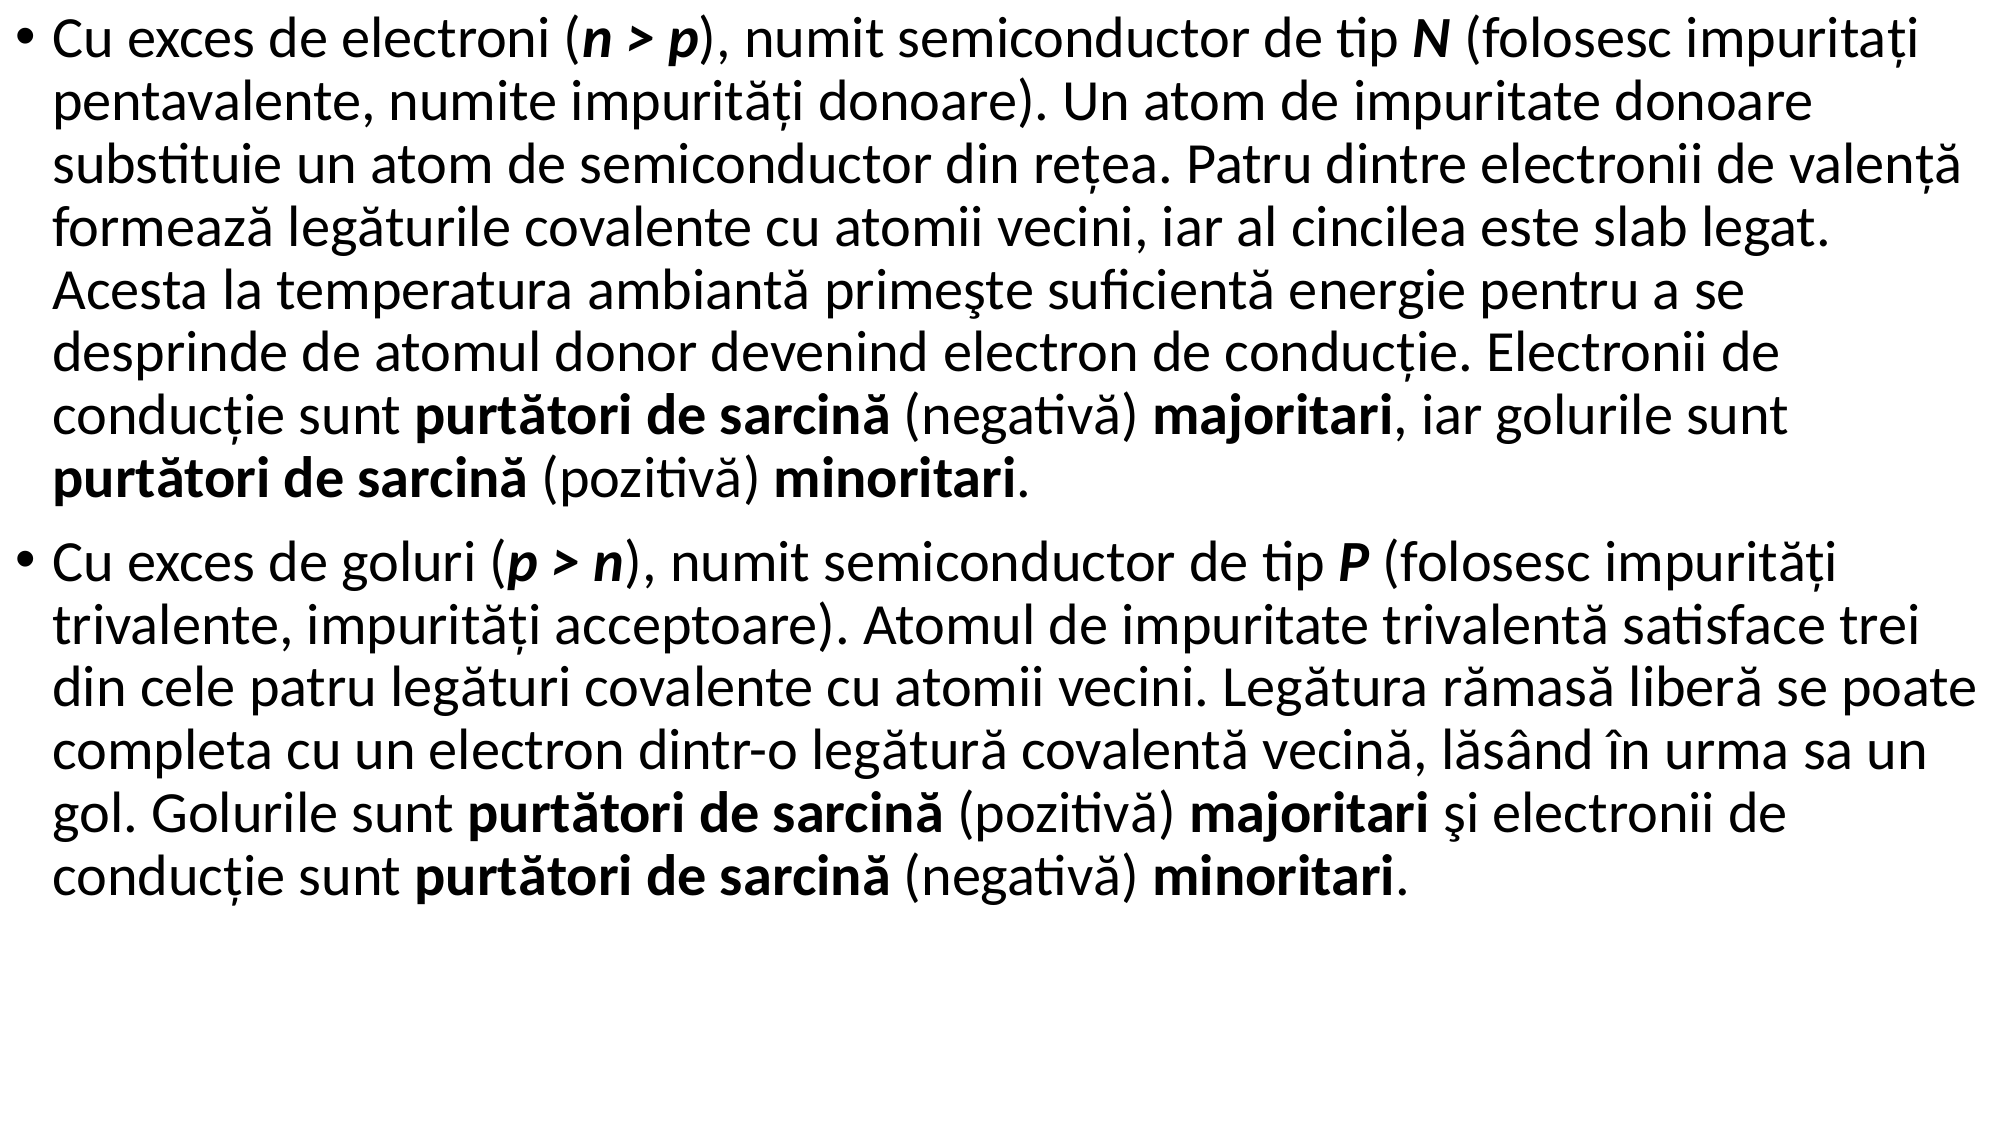

Cu exces de electroni (n > p), numit semiconductor de tip N (folosesc impuritați pentavalente, numite impurități donoare). Un atom de impuritate donoare substituie un atom de semiconductor din rețea. Patru dintre electronii de valență formează legăturile covalente cu atomii vecini, iar al cincilea este slab legat. Acesta la temperatura ambiantă primeşte suficientă energie pentru a se desprinde de atomul donor devenind electron de conducție. Electronii de conducție sunt purtători de sarcină (negativă) majoritari, iar golurile sunt purtători de sarcină (pozitivă) minoritari.
Cu exces de goluri (p > n), numit semiconductor de tip P (folosesc impurități trivalente, impurități acceptoare). Atomul de impuritate trivalentă satisface trei din cele patru legături covalente cu atomii vecini. Legătura rămasă liberă se poate completa cu un electron dintr-o legătură covalentă vecină, lăsând în urma sa un gol. Golurile sunt purtători de sarcină (pozitivă) majoritari şi electronii de conducție sunt purtători de sarcină (negativă) minoritari.